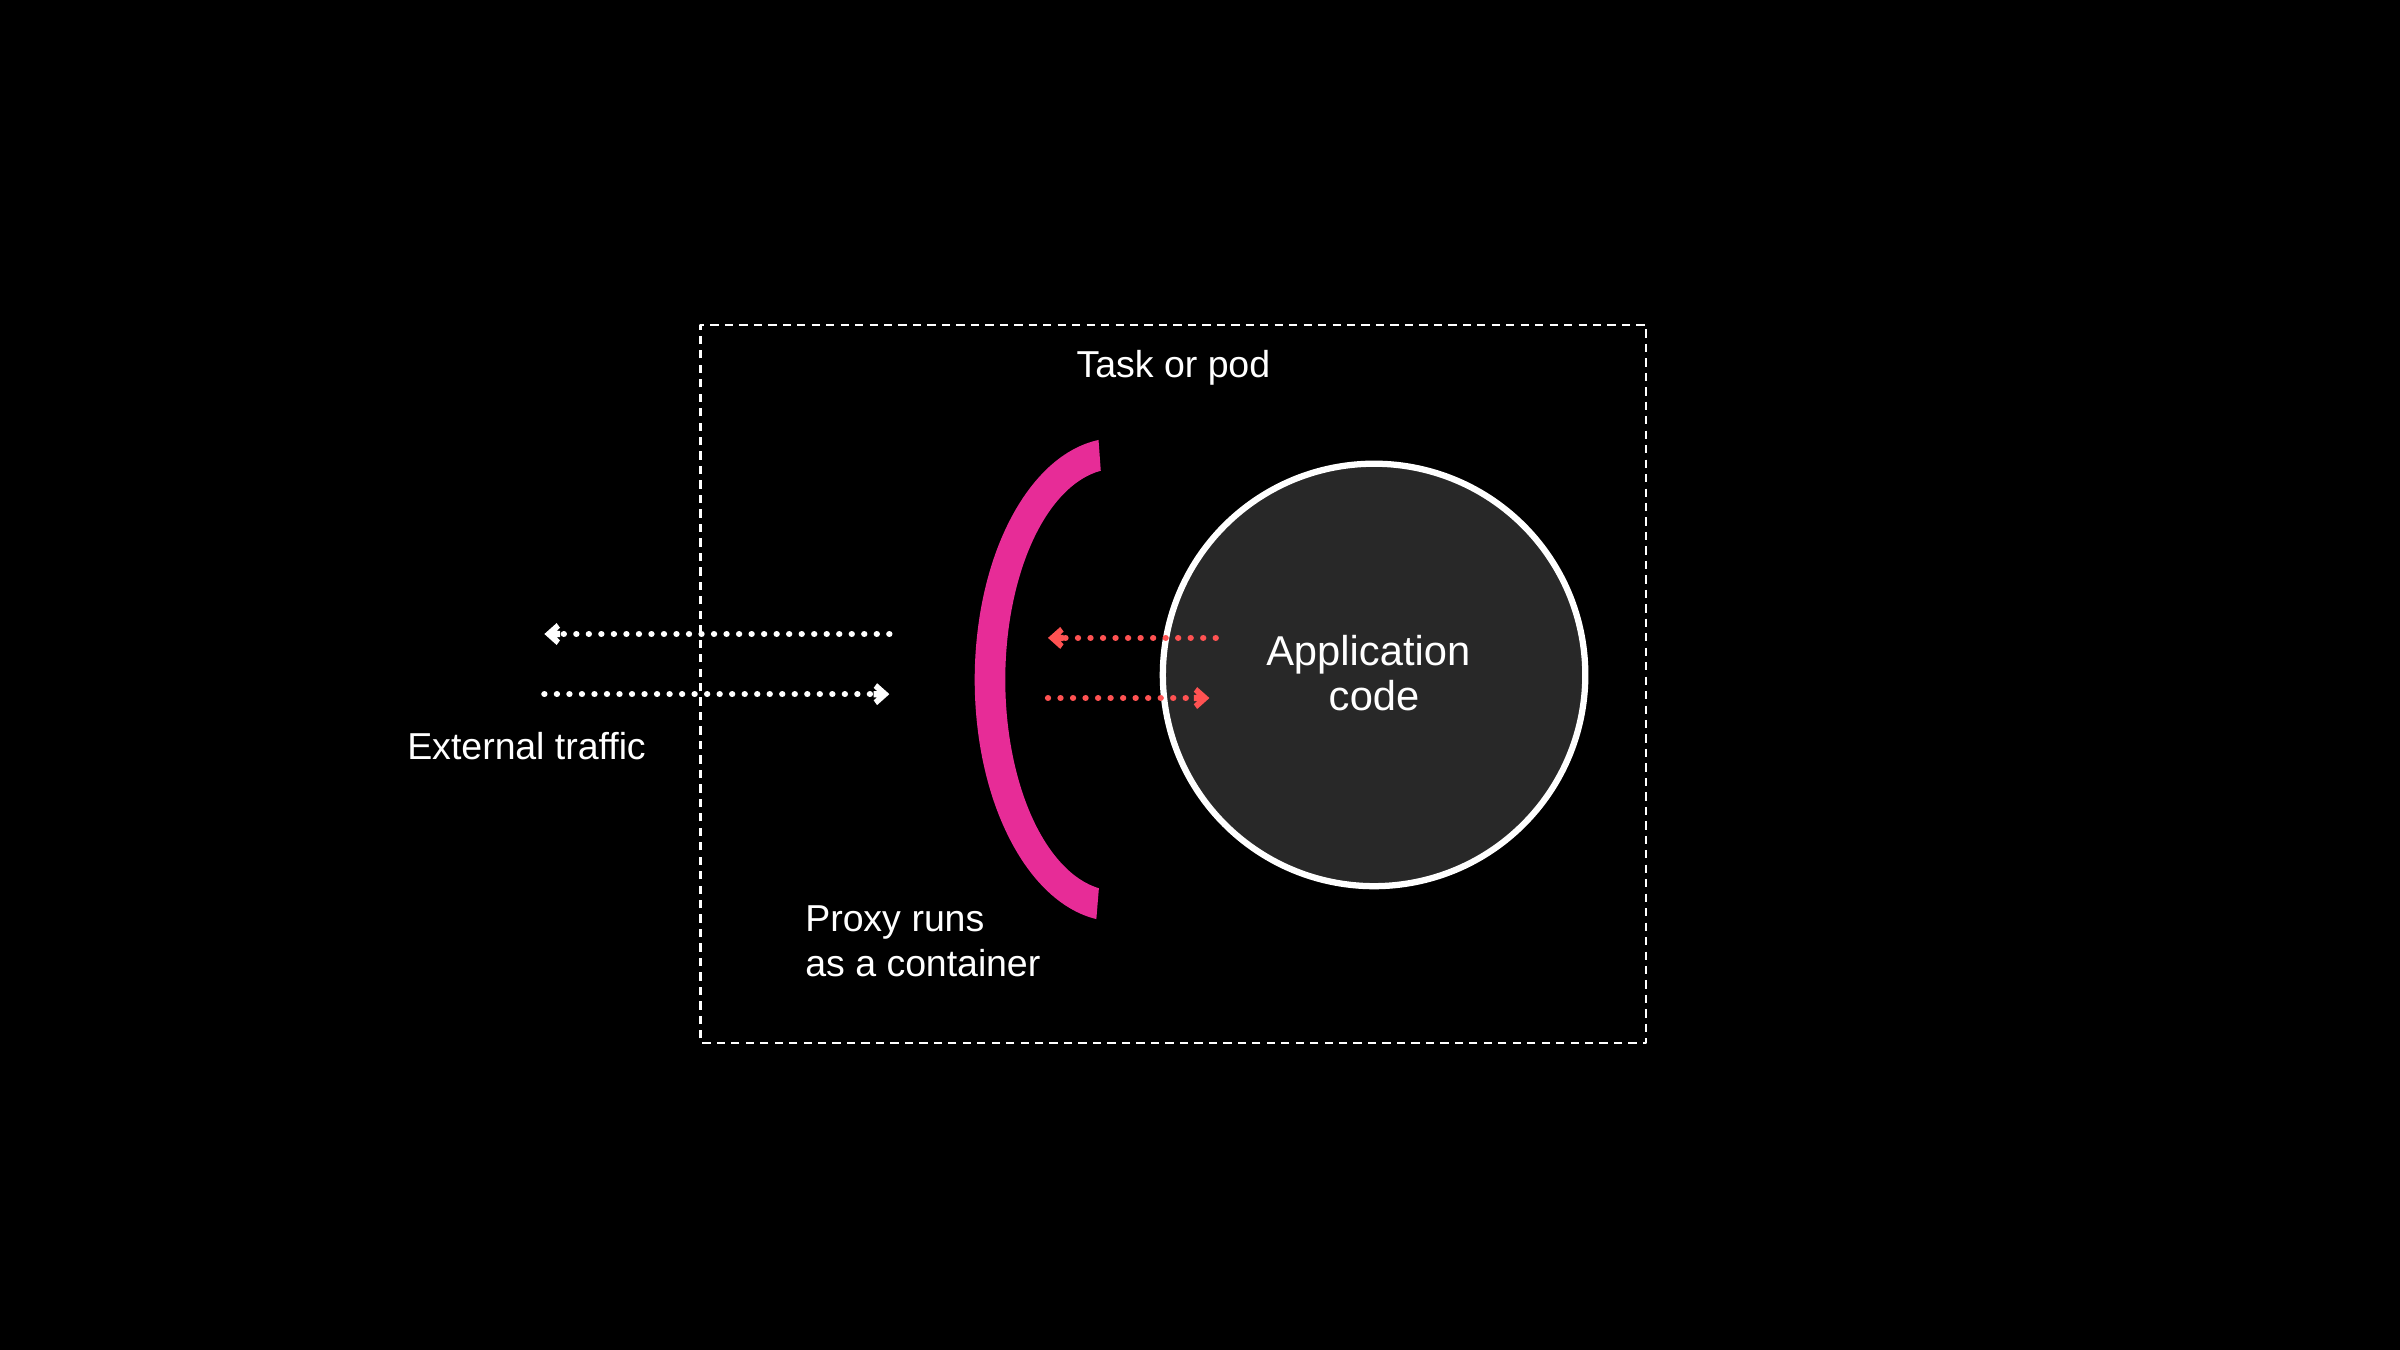

Task or pod

Application
code
External traffic
Proxy runs
as a container